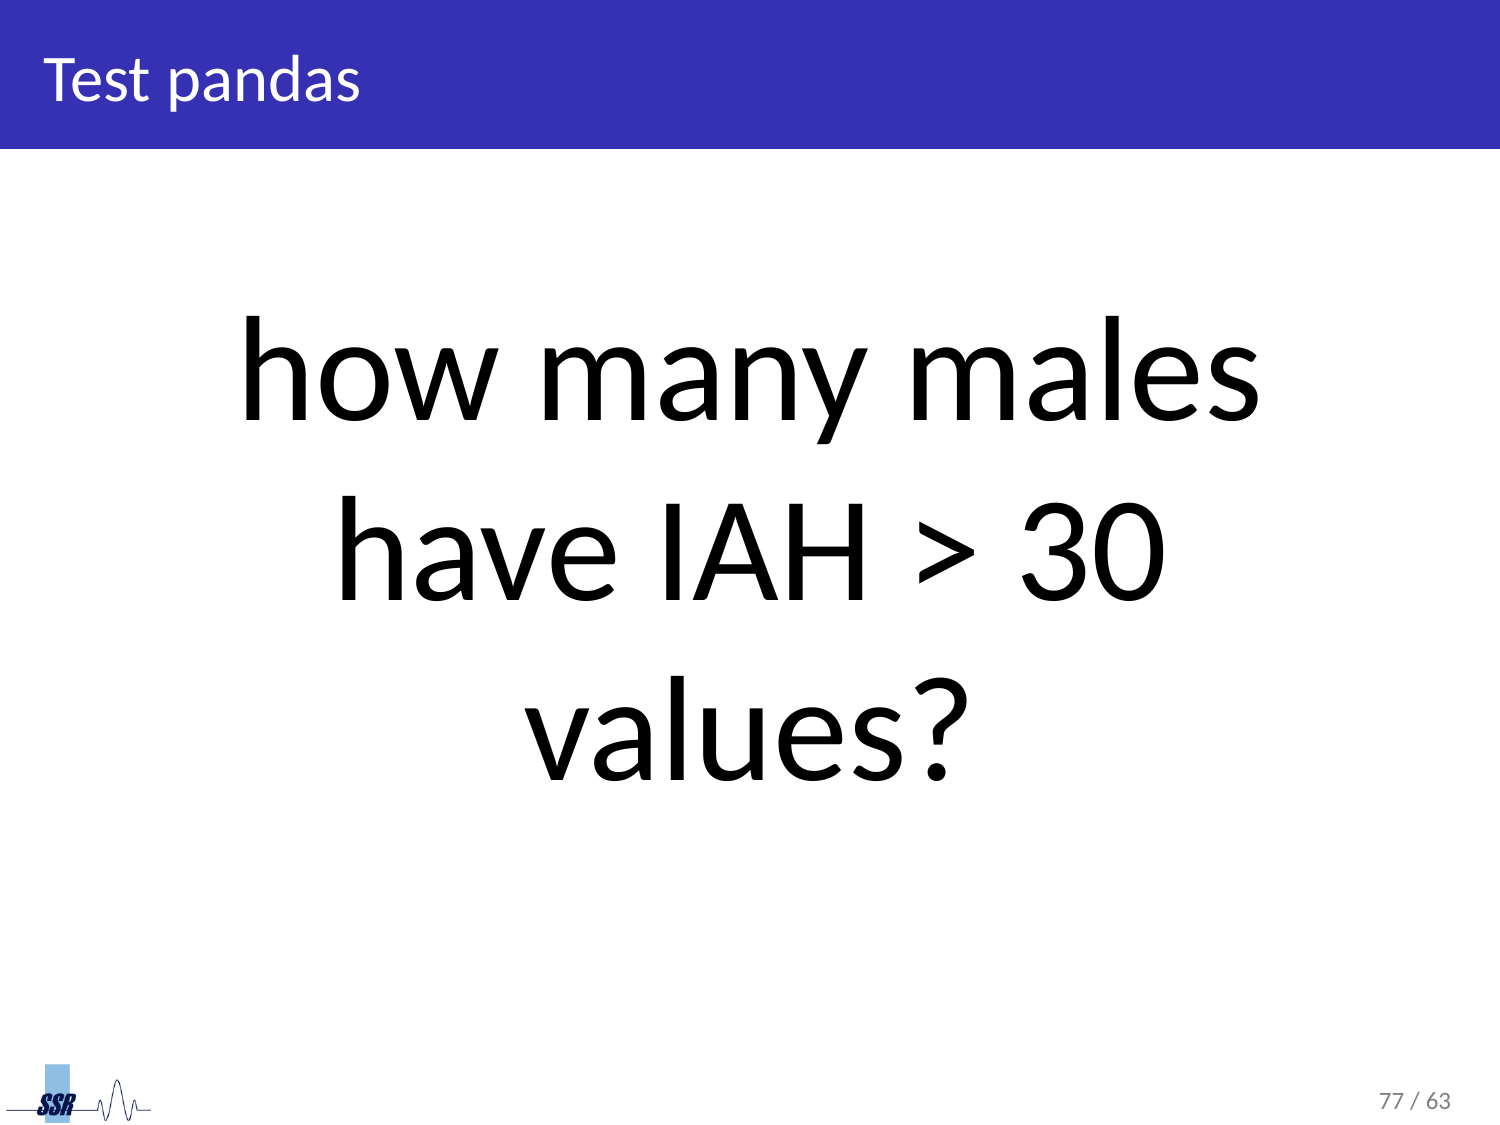

# Test pandas
how many males have IAH > 30 values?